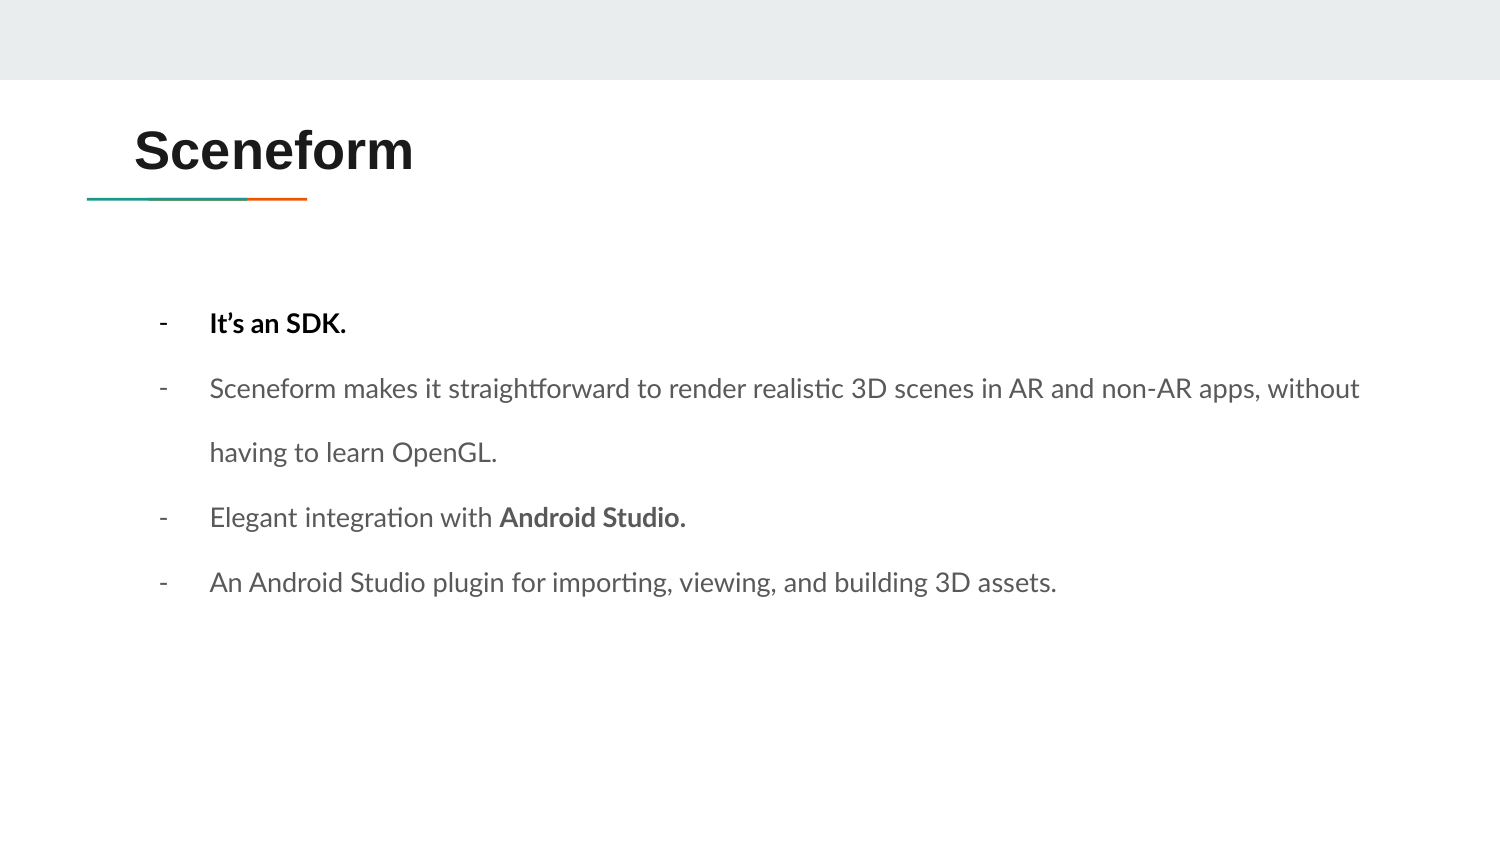

# Sceneform
It’s an SDK.
Sceneform makes it straightforward to render realistic 3D scenes in AR and non-AR apps, without having to learn OpenGL.
Elegant integration with Android Studio.
An Android Studio plugin for importing, viewing, and building 3D assets.